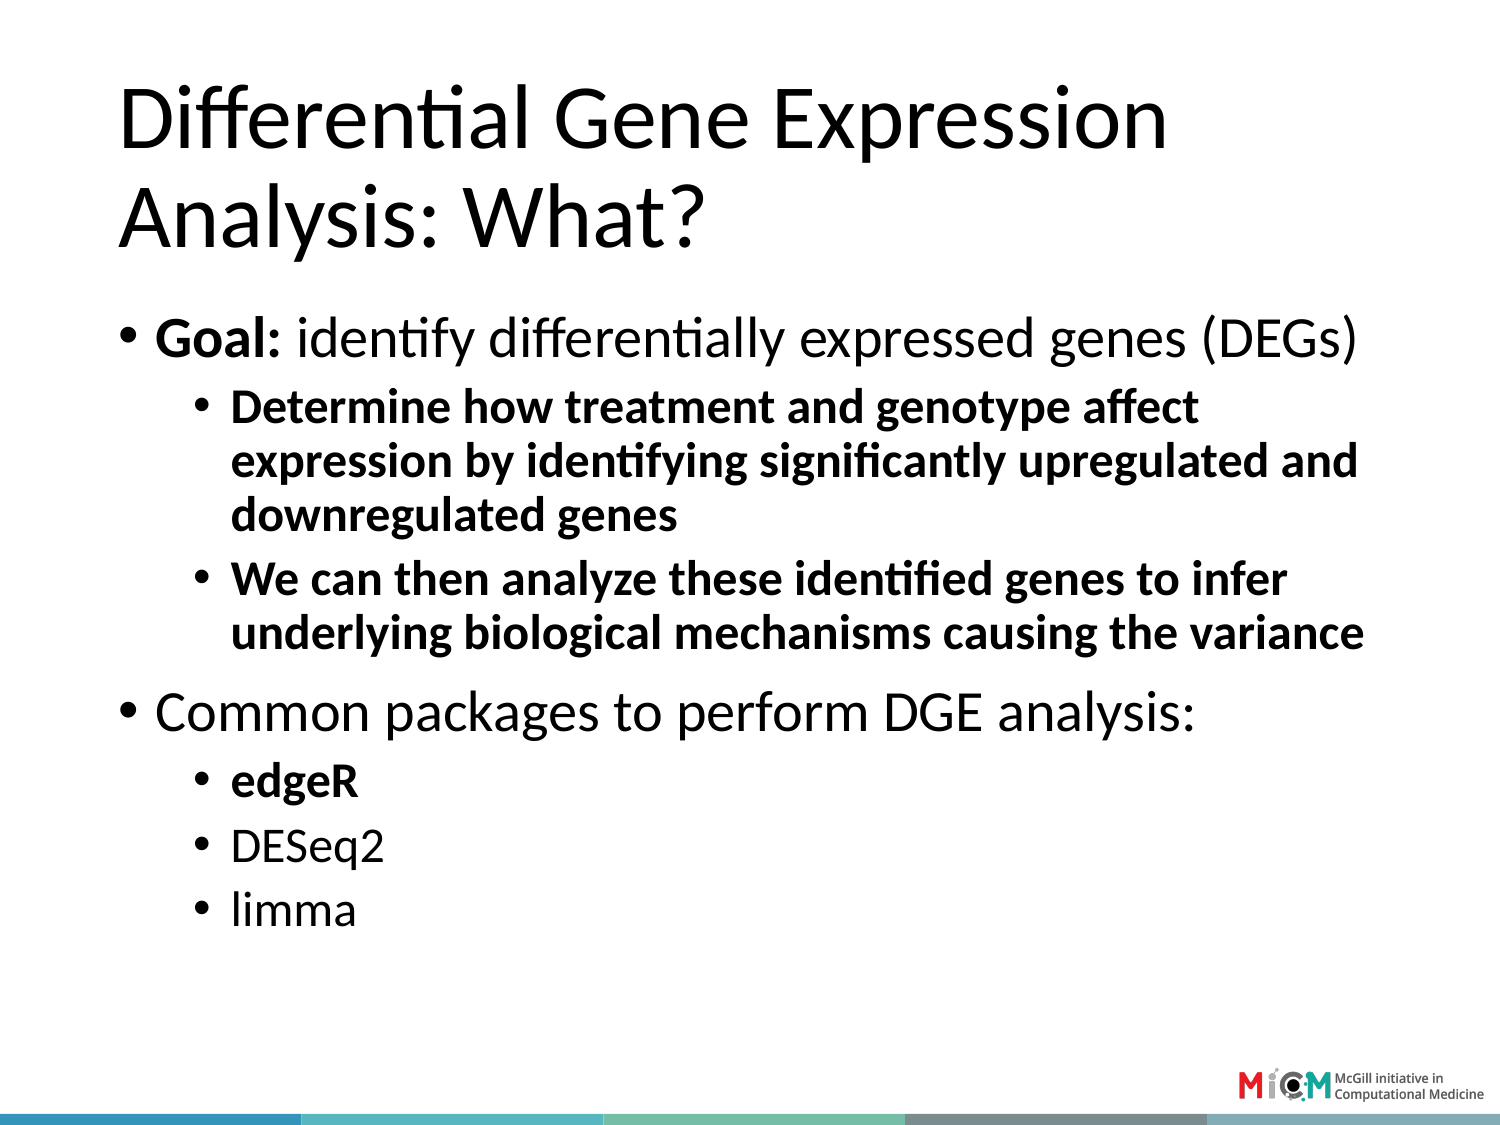

# Differential Gene Expression Analysis: What?
Goal: identify differentially expressed genes (DEGs)
Determine how treatment and genotype affect expression by identifying significantly upregulated and downregulated genes
We can then analyze these identified genes to infer underlying biological mechanisms causing the variance
Common packages to perform DGE analysis:
edgeR
DESeq2
limma